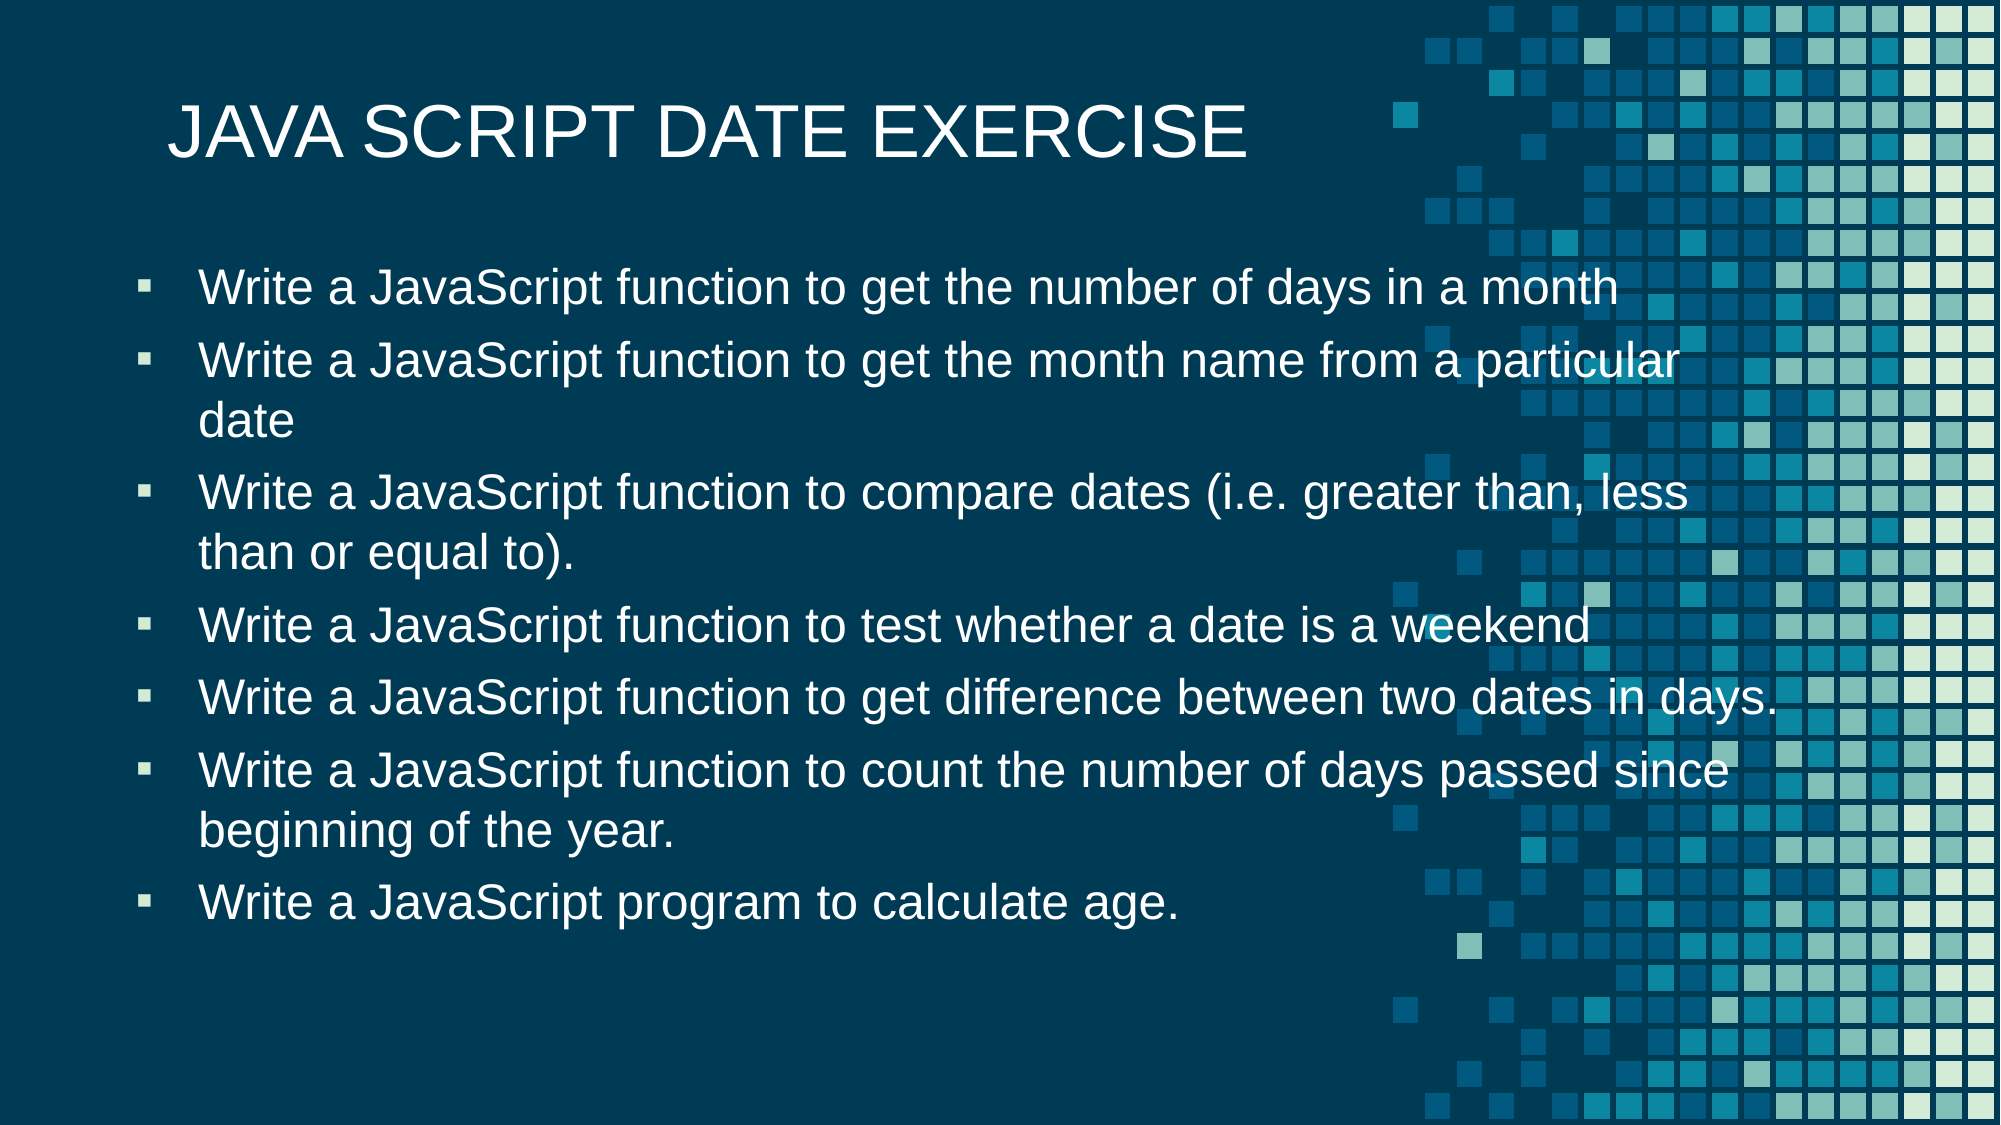

# JAVA SCRIPT DATE EXERCISE
Write a JavaScript function to get the number of days in a month
Write a JavaScript function to get the month name from a particular date
Write a JavaScript function to compare dates (i.e. greater than, less than or equal to).
Write a JavaScript function to test whether a date is a weekend
Write a JavaScript function to get difference between two dates in days.
Write a JavaScript function to count the number of days passed since beginning of the year.
Write a JavaScript program to calculate age.